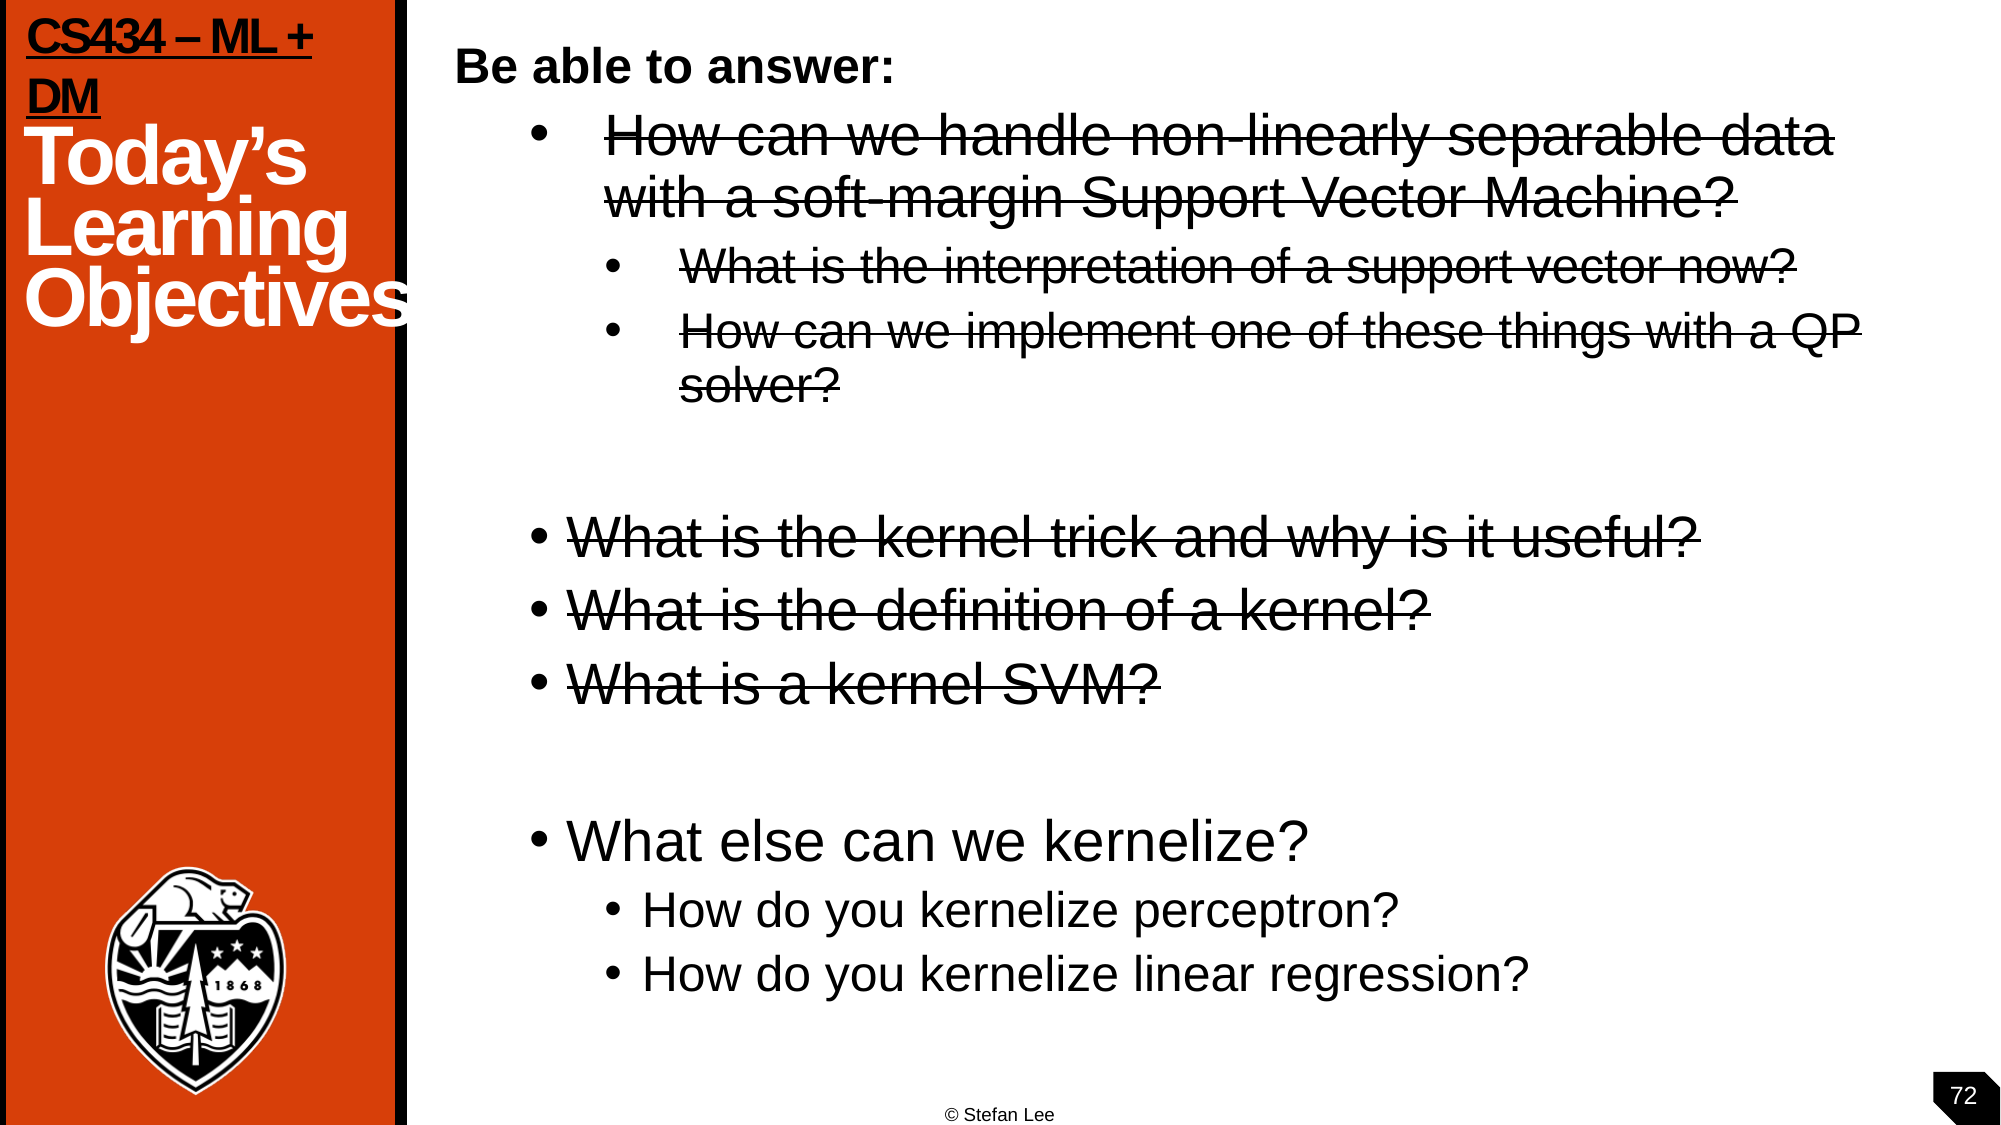

Be able to answer:
How can we handle non-linearly separable data with a soft-margin Support Vector Machine?
What is the interpretation of a support vector now?
How can we implement one of these things with a QP solver?

What is the kernel trick and why is it useful?
What is the definition of a kernel?
What is a kernel SVM?

What else can we kernelize?
How do you kernelize perceptron?
How do you kernelize linear regression?
72